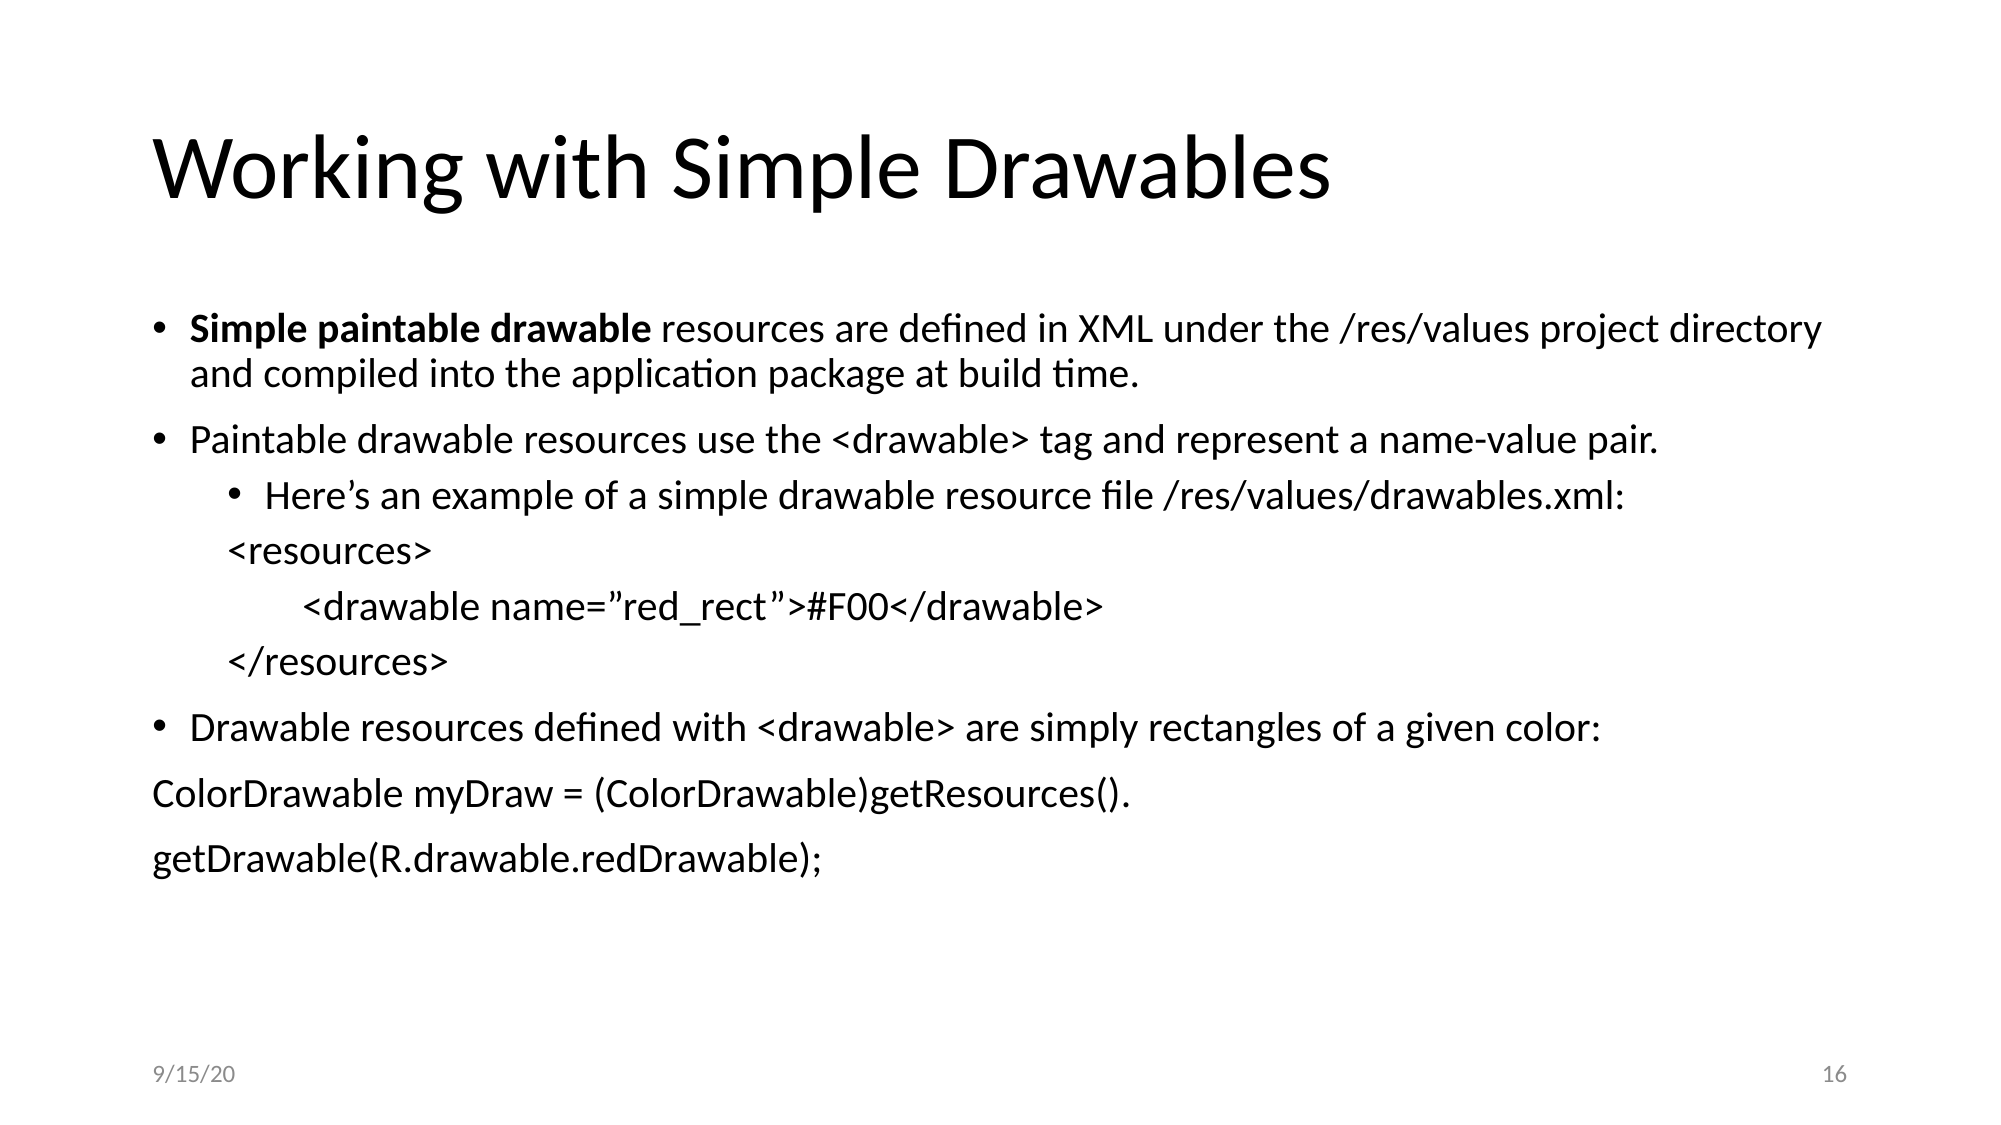

# Working with Simple Drawables
Simple paintable drawable resources are defined in XML under the /res/values project directory and compiled into the application package at build time.
Paintable drawable resources use the <drawable> tag and represent a name-value pair.
Here’s an example of a simple drawable resource file /res/values/drawables.xml:
<resources>
<drawable name=”red_rect”>#F00</drawable>
</resources>
Drawable resources defined with <drawable> are simply rectangles of a given color:
ColorDrawable myDraw = (ColorDrawable)getResources().
getDrawable(R.drawable.redDrawable);

9/15/20
16